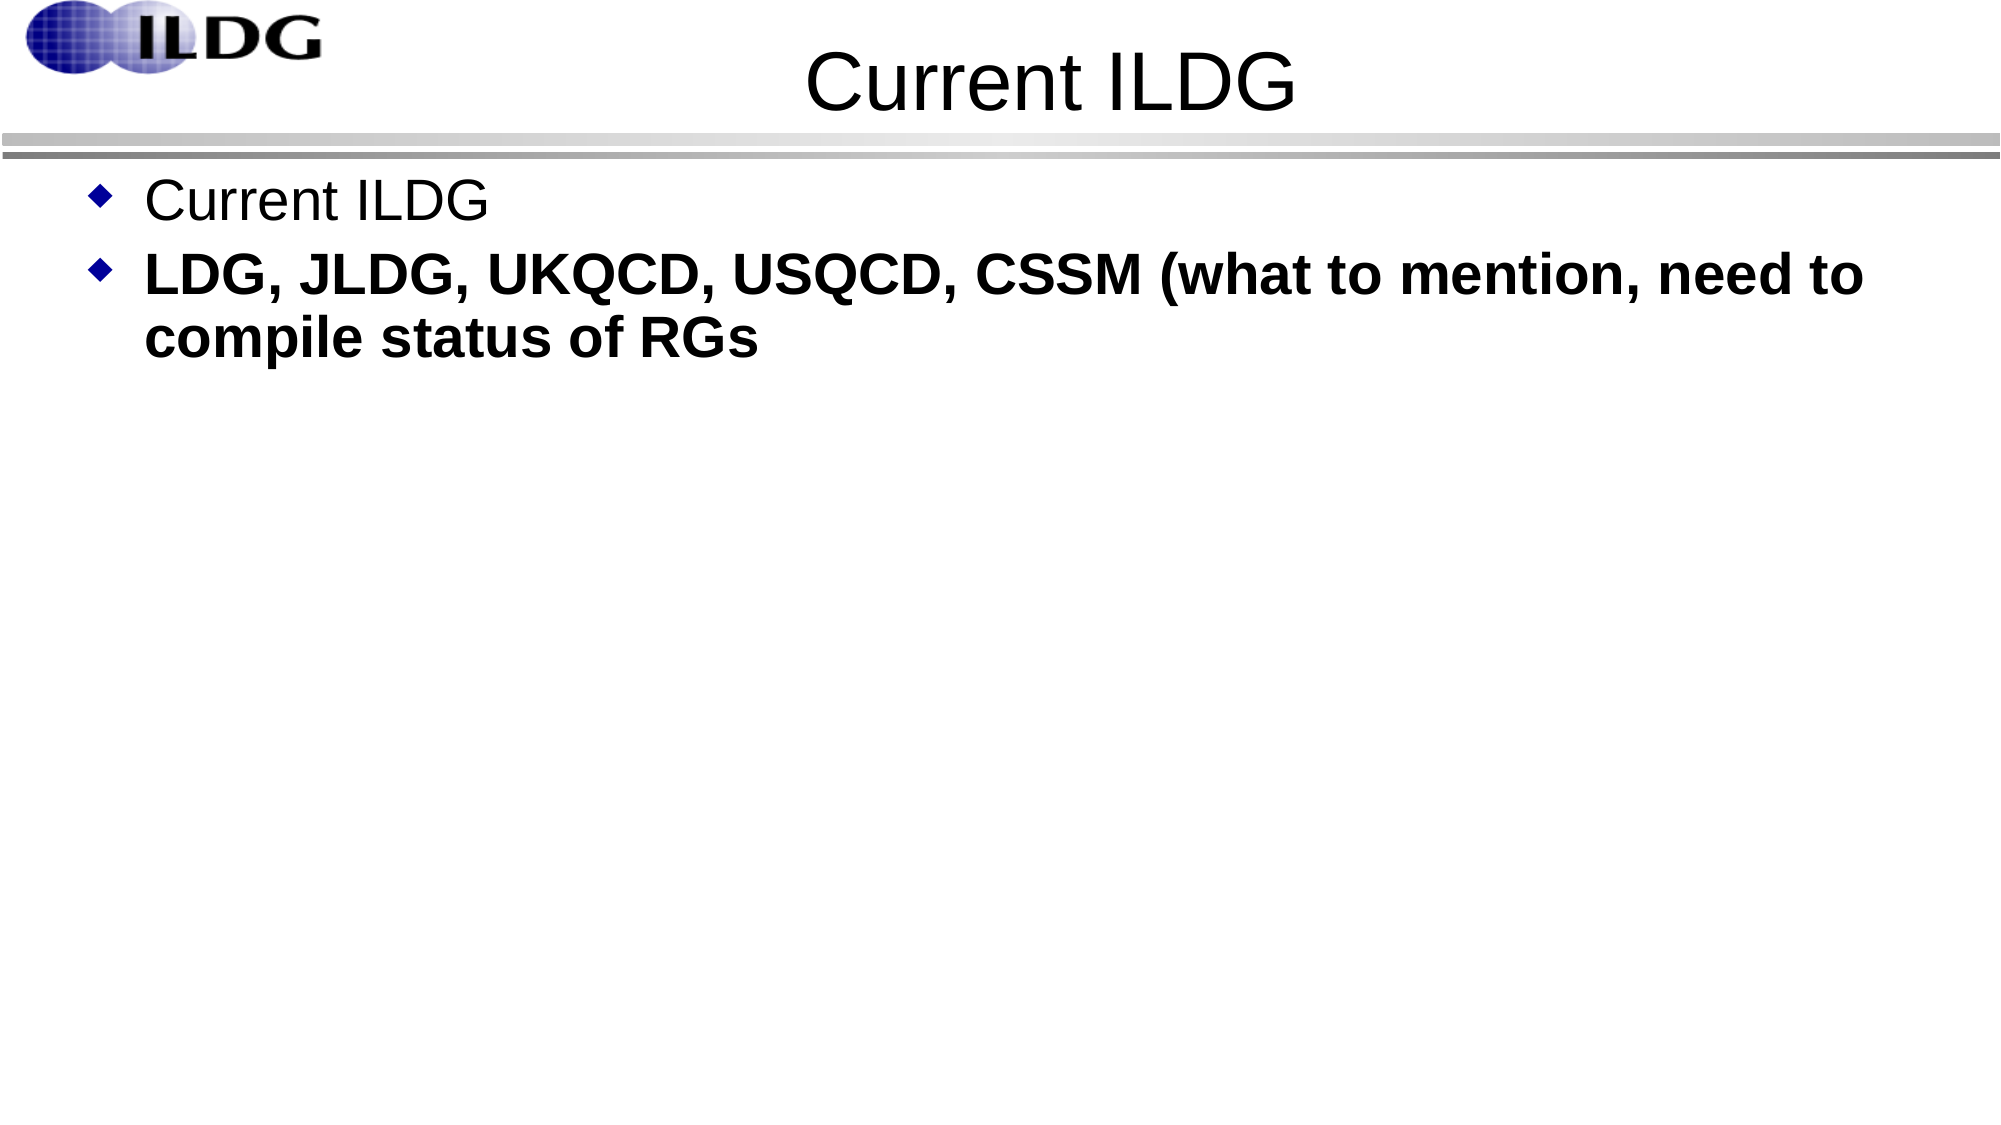

Current ILDG
Current ILDG
LDG, JLDG, UKQCD, USQCD, CSSM (what to mention, need to compile status of RGs